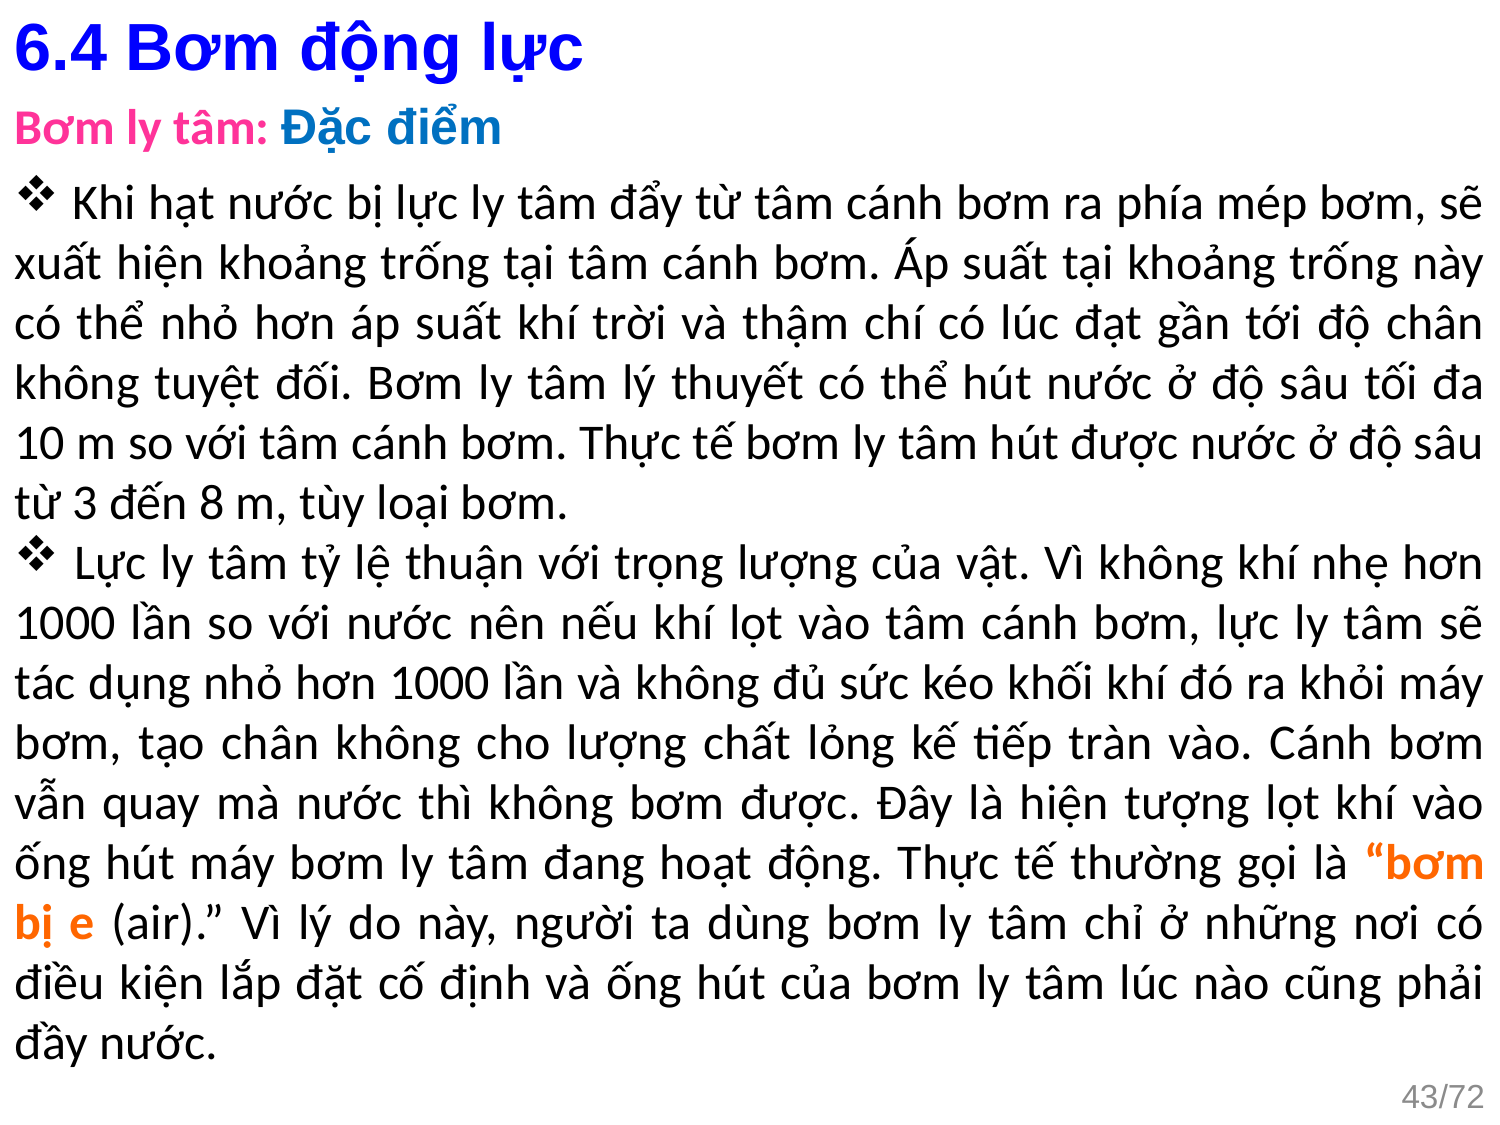

6.4 Bơm động lực
Bơm ly tâm: Đặc điểm
 Khi hạt nước bị lực ly tâm đẩy từ tâm cánh bơm ra phía mép bơm, sẽ xuất hiện khoảng trống tại tâm cánh bơm. Áp suất tại khoảng trống này có thể nhỏ hơn áp suất khí trời và thậm chí có lúc đạt gần tới độ chân không tuyệt đối. Bơm ly tâm lý thuyết có thể hút nước ở độ sâu tối đa 10 m so với tâm cánh bơm. Thực tế bơm ly tâm hút được nước ở độ sâu từ 3 đến 8 m, tùy loại bơm.
 Lực ly tâm tỷ lệ thuận với trọng lượng của vật. Vì không khí nhẹ hơn 1000 lần so với nước nên nếu khí lọt vào tâm cánh bơm, lực ly tâm sẽ tác dụng nhỏ hơn 1000 lần và không đủ sức kéo khối khí đó ra khỏi máy bơm, tạo chân không cho lượng chất lỏng kế tiếp tràn vào. Cánh bơm vẫn quay mà nước thì không bơm được. Đây là hiện tượng lọt khí vào ống hút máy bơm ly tâm đang hoạt động. Thực tế thường gọi là “bơm bị e (air).” Vì lý do này, người ta dùng bơm ly tâm chỉ ở những nơi có điều kiện lắp đặt cố định và ống hút của bơm ly tâm lúc nào cũng phải đầy nước.
43/72